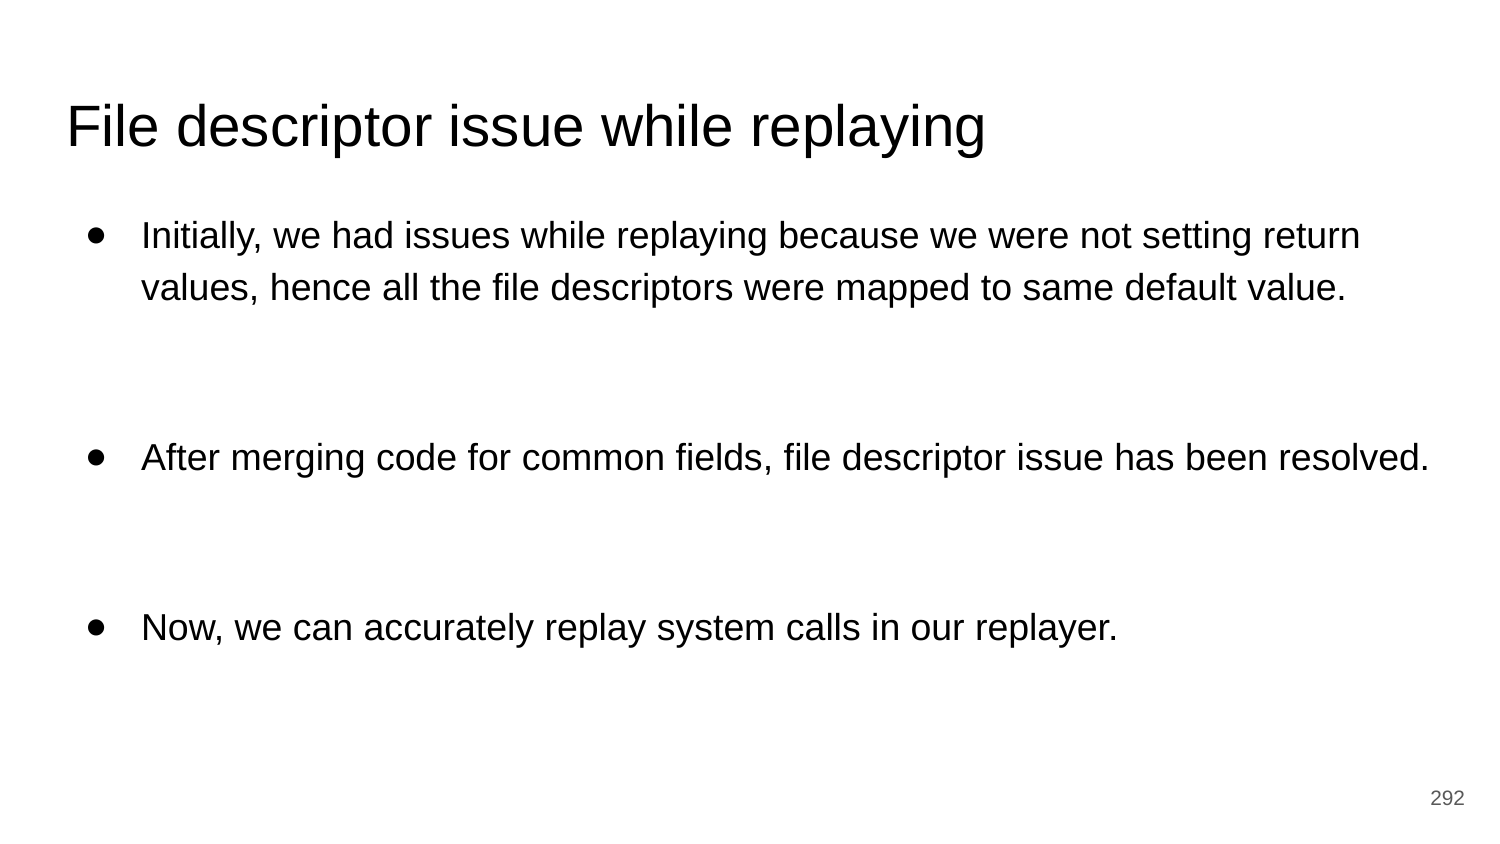

# File descriptor issue while replaying
Initially, we had issues while replaying because we were not setting return values, hence all the file descriptors were mapped to same default value.

After merging code for common fields, file descriptor issue has been resolved.

Now, we can accurately replay system calls in our replayer.
292